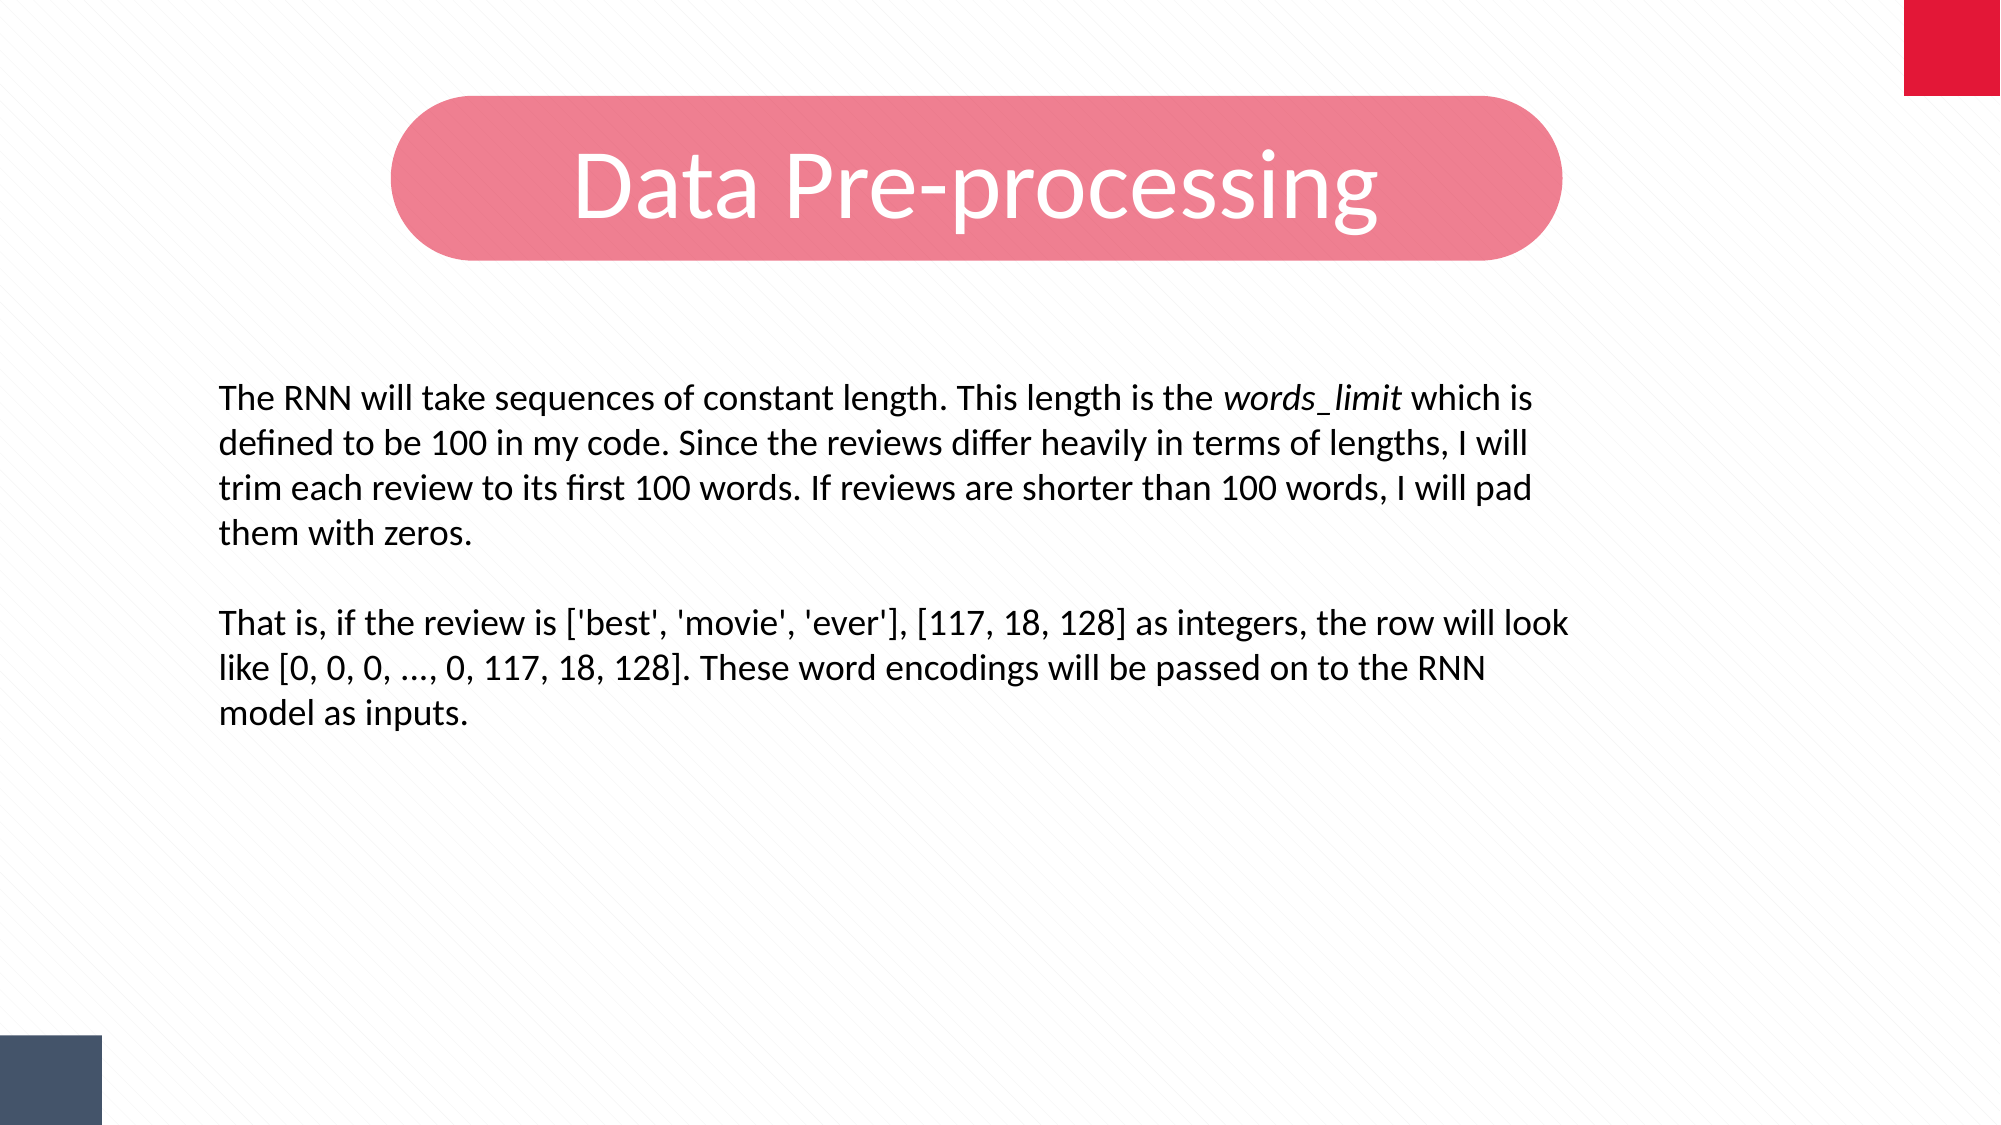

Data Pre-processing
The RNN will take sequences of constant length. This length is the words_limit which is defined to be 100 in my code. Since the reviews differ heavily in terms of lengths, I will trim each review to its first 100 words. If reviews are shorter than 100 words, I will pad them with zeros.

That is, if the review is ['best', 'movie', 'ever'], [117, 18, 128] as integers, the row will look like [0, 0, 0, ..., 0, 117, 18, 128]. These word encodings will be passed on to the RNN model as inputs.